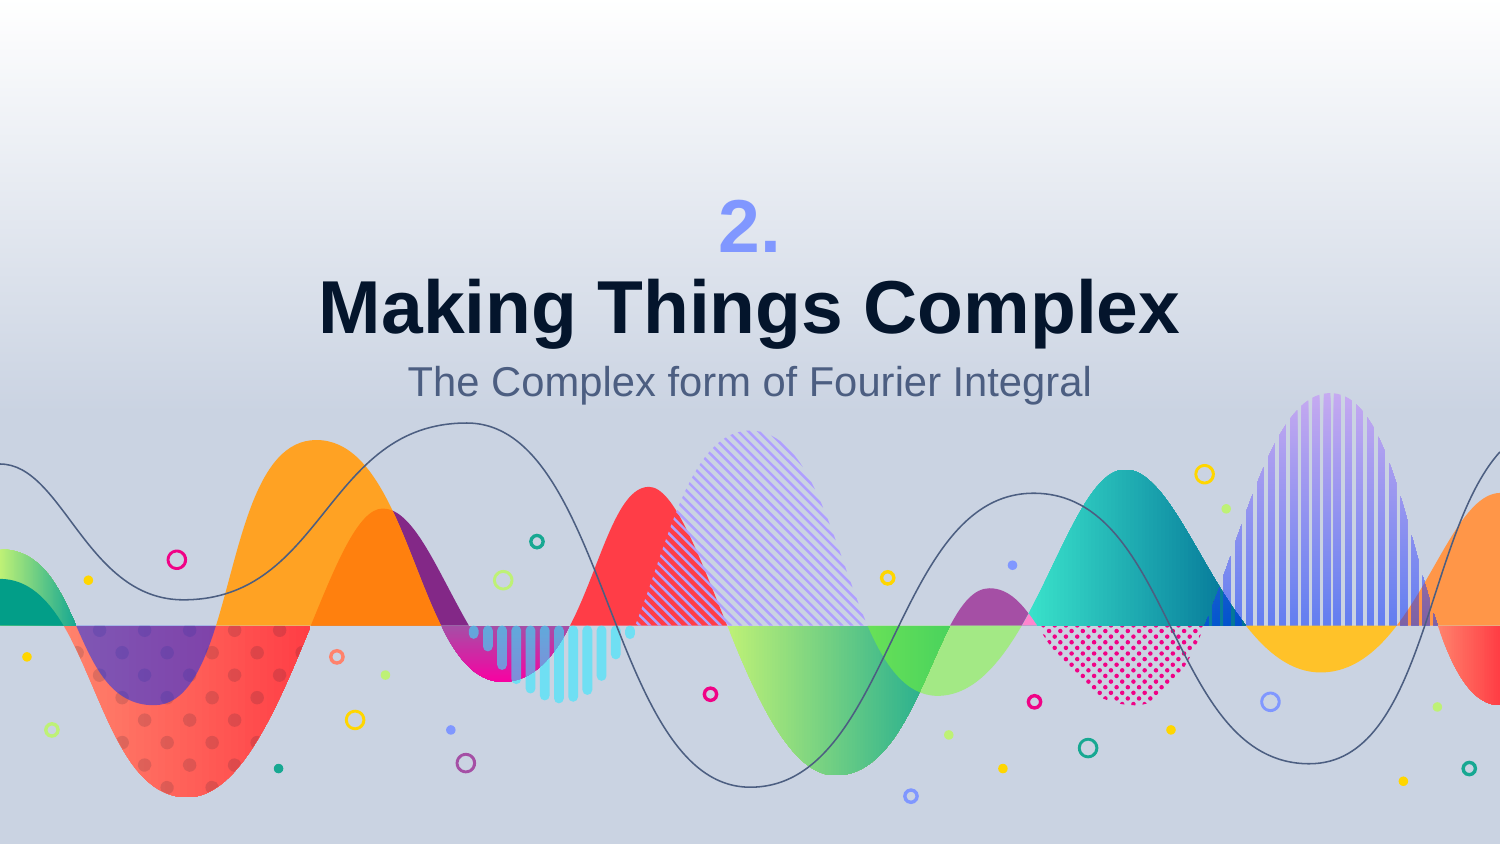

# 2.
Making Things Complex
The Complex form of Fourier Integral